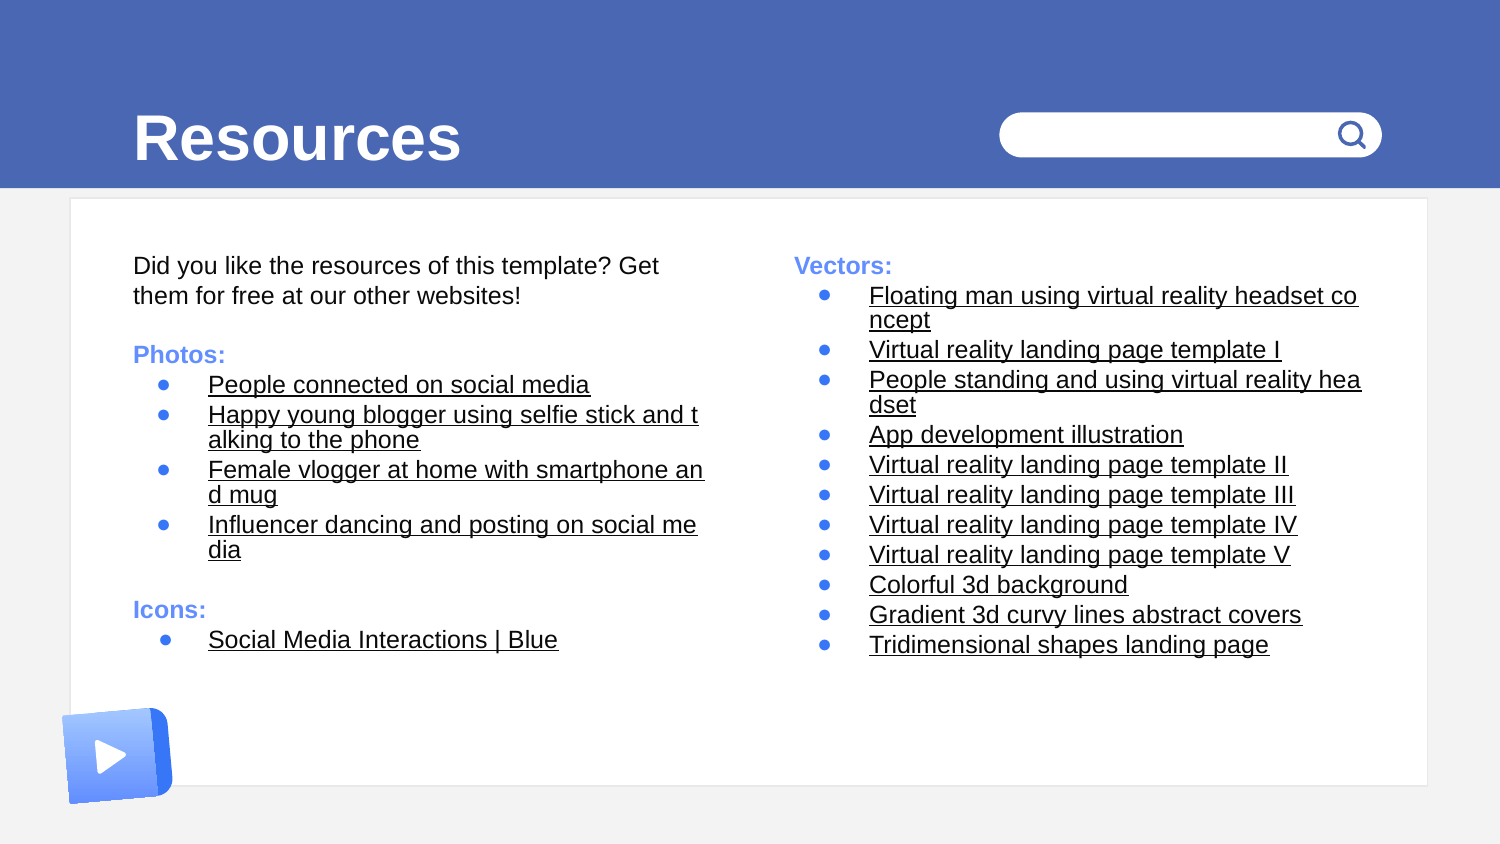

# Resources
Did you like the resources of this template? Get them for free at our other websites!

Photos:
People connected on social media
Happy young blogger using selfie stick and talking to the phone
Female vlogger at home with smartphone and mug
Influencer dancing and posting on social media

Icons:
Social Media Interactions | Blue

Vectors:
Floating man using virtual reality headset concept
Virtual reality landing page template I
People standing and using virtual reality headset
App development illustration
Virtual reality landing page template II
Virtual reality landing page template III
Virtual reality landing page template IV
Virtual reality landing page template V
Colorful 3d background
Gradient 3d curvy lines abstract covers
Tridimensional shapes landing page